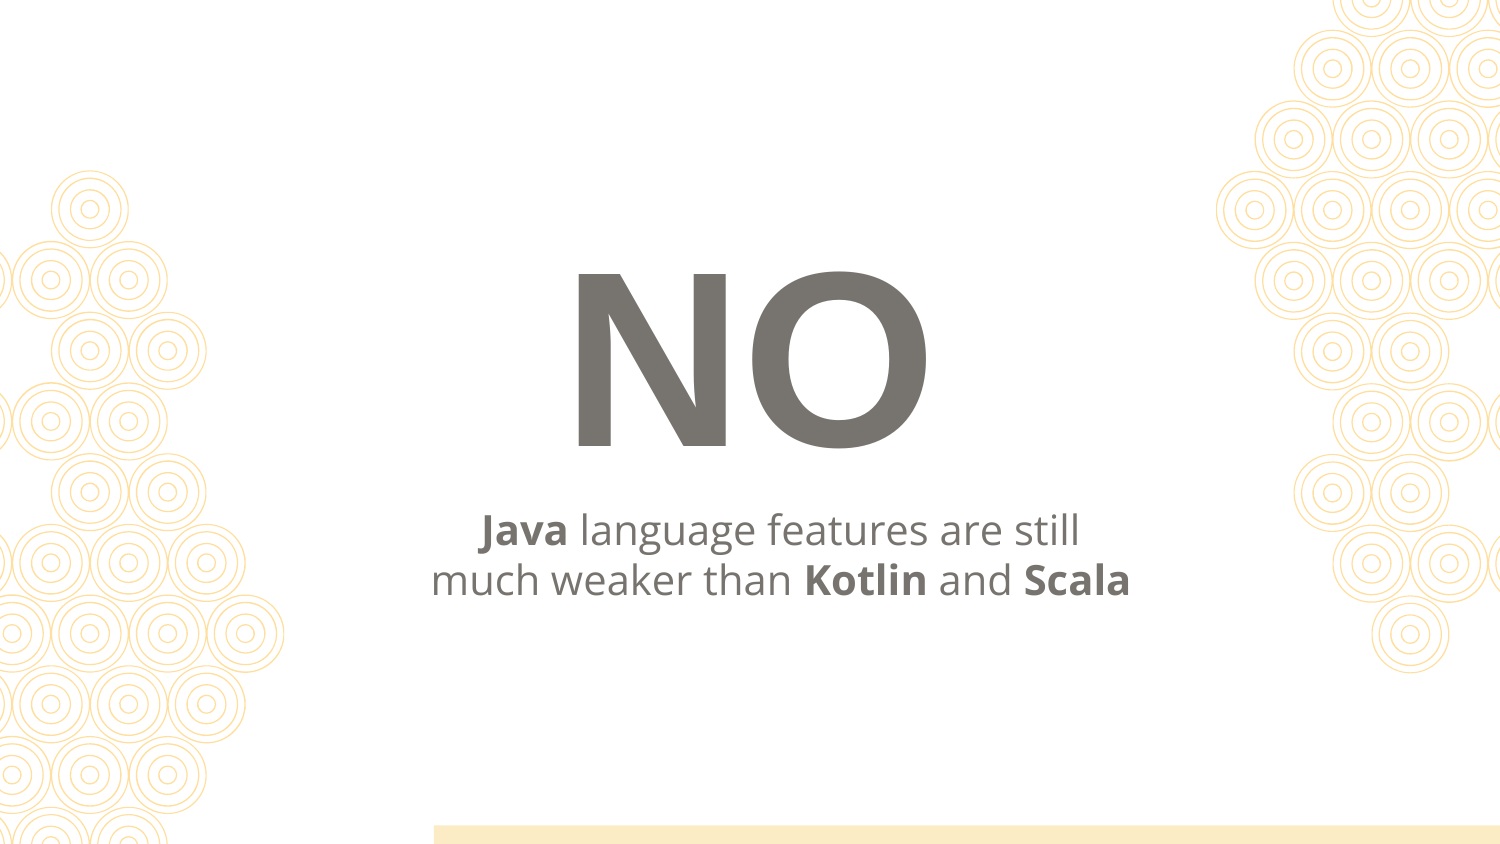

# NO
Java language features are still much weaker than Kotlin and Scala